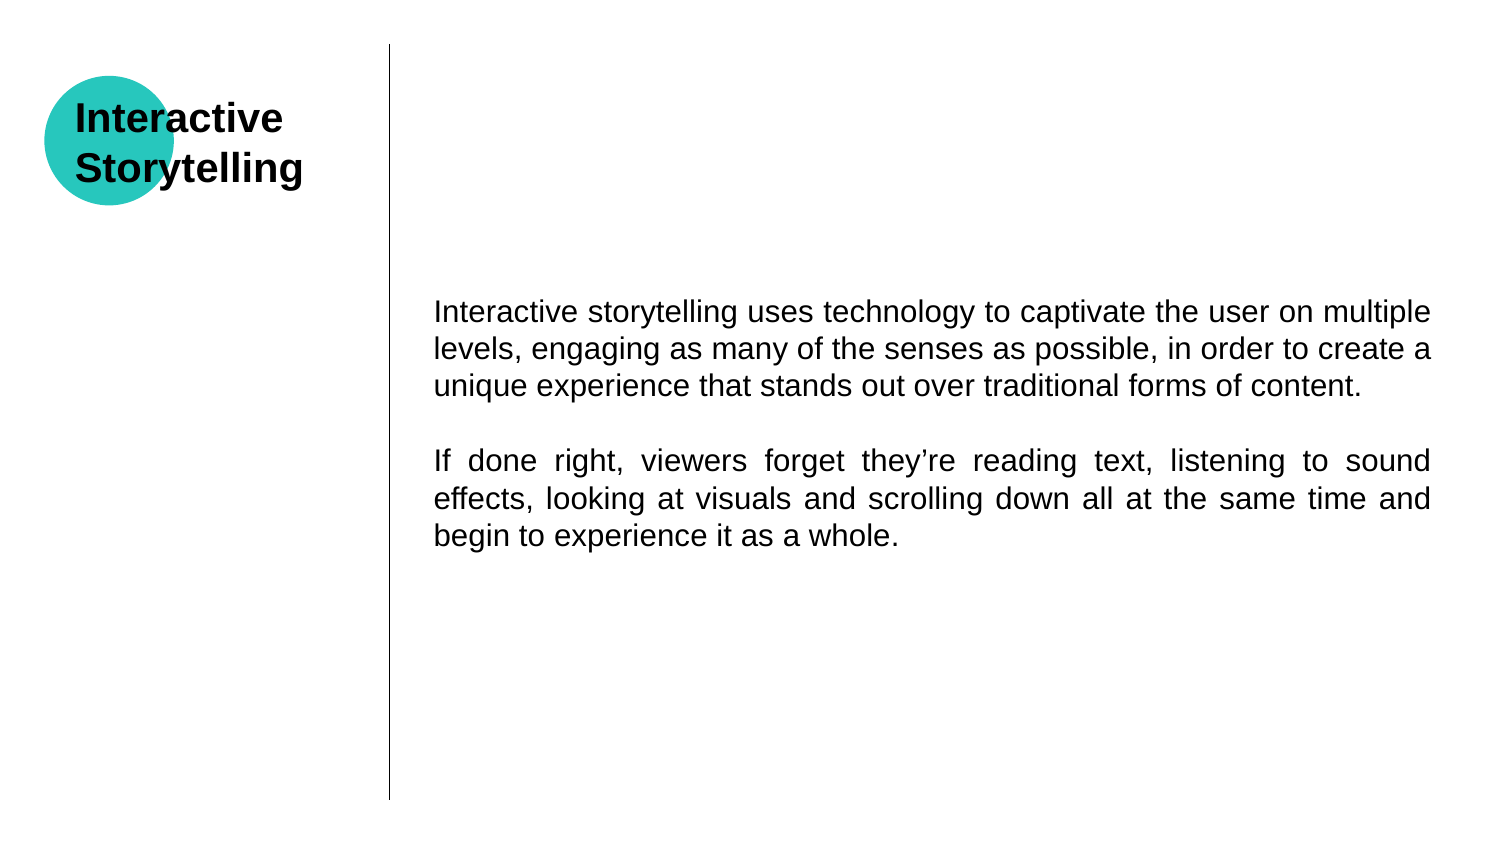

Interactive storytelling uses technology to captivate the user on multiple levels, engaging as many of the senses as possible, in order to create a unique experience that stands out over traditional forms of content.

If done right, viewers forget they’re reading text, listening to sound effects, looking at visuals and scrolling down all at the same time and begin to experience it as a whole.

# Interactive Storytelling